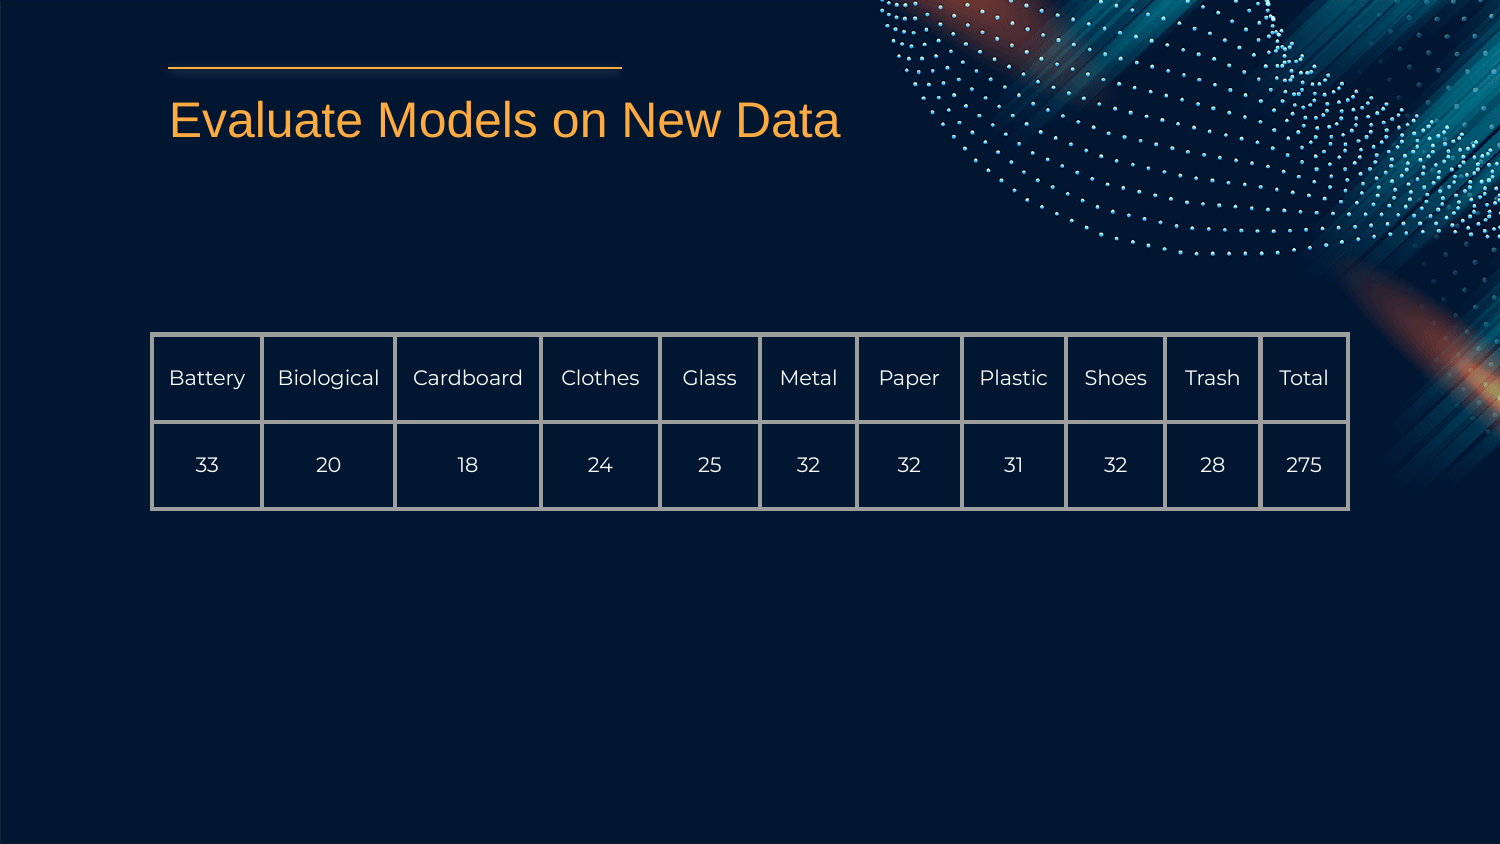

# Evaluate Models on New Data
| Battery | Biological | Cardboard | Clothes | Glass | Metal | Paper | Plastic | Shoes | Trash | Total |
| --- | --- | --- | --- | --- | --- | --- | --- | --- | --- | --- |
| 33 | 20 | 18 | 24 | 25 | 32 | 32 | 31 | 32 | 28 | 275 |